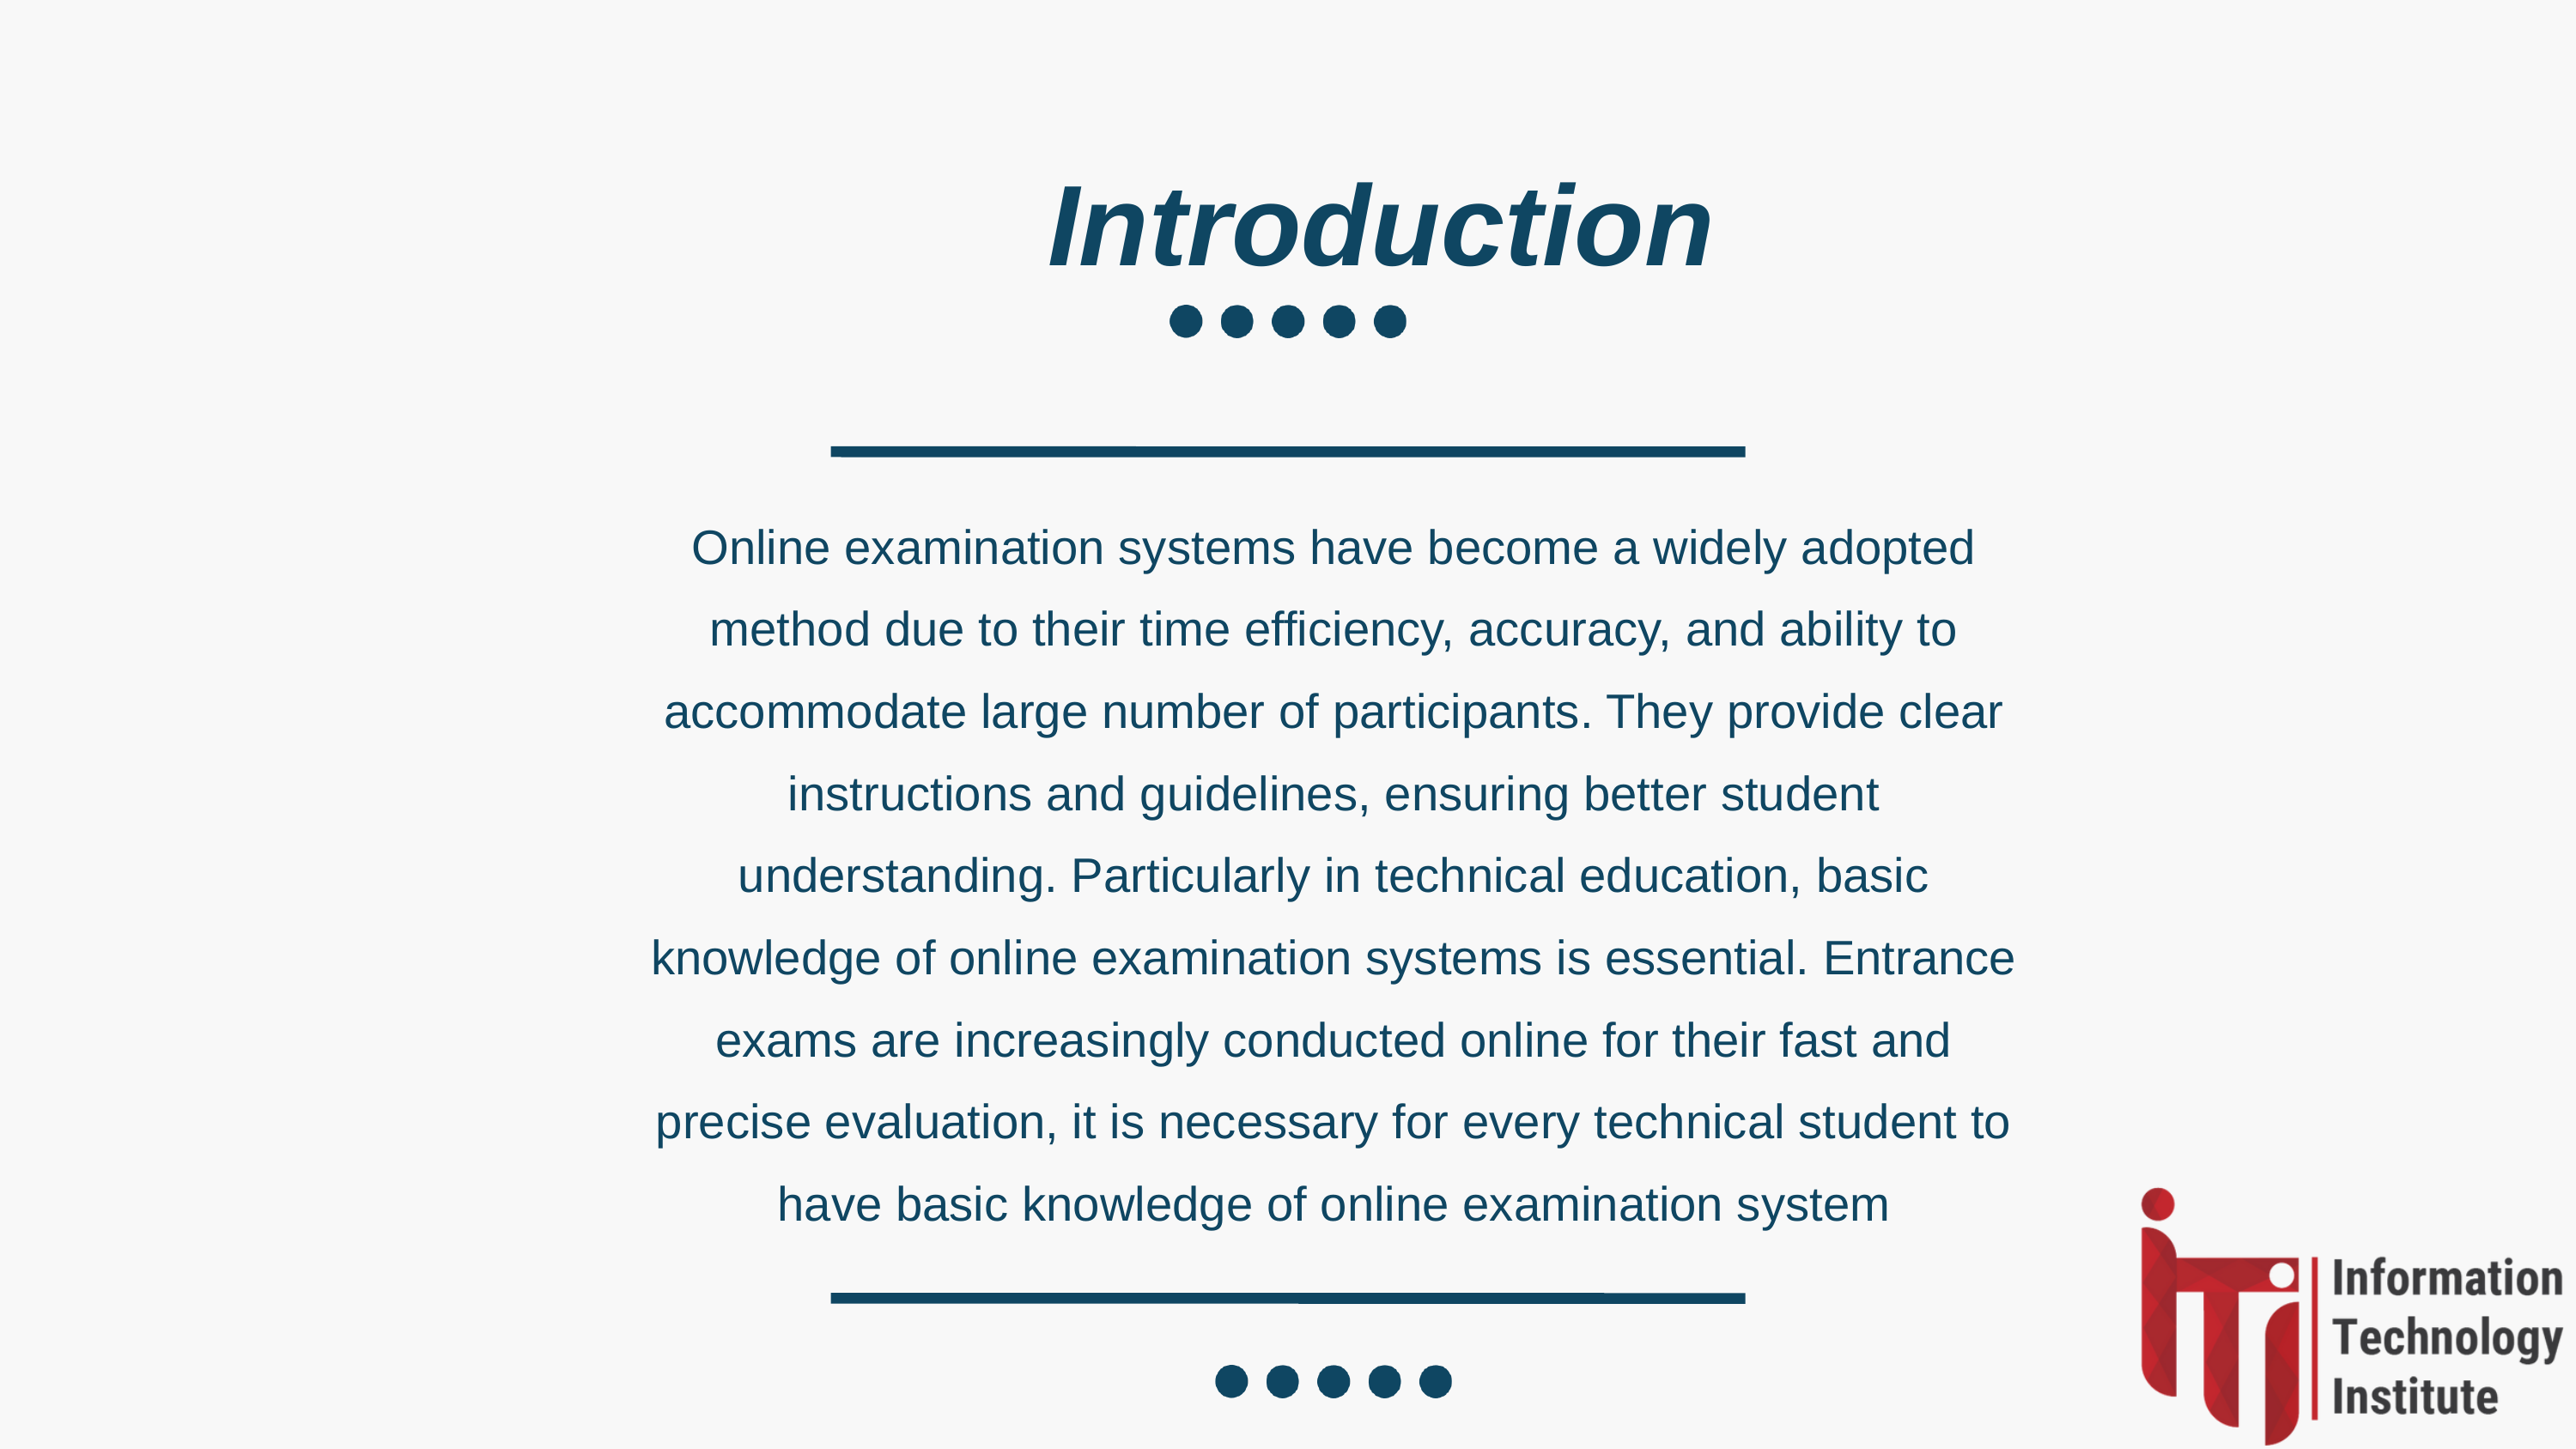

Introduction

Online examination systems have become a widely adopted method due to their time efficiency, accuracy, and ability to accommodate large number of participants. They provide clear instructions and guidelines, ensuring better student understanding. Particularly in technical education, basic knowledge of online examination systems is essential. Entrance exams are increasingly conducted online for their fast and precise evaluation, it is necessary for every technical student to have basic knowledge of online examination system